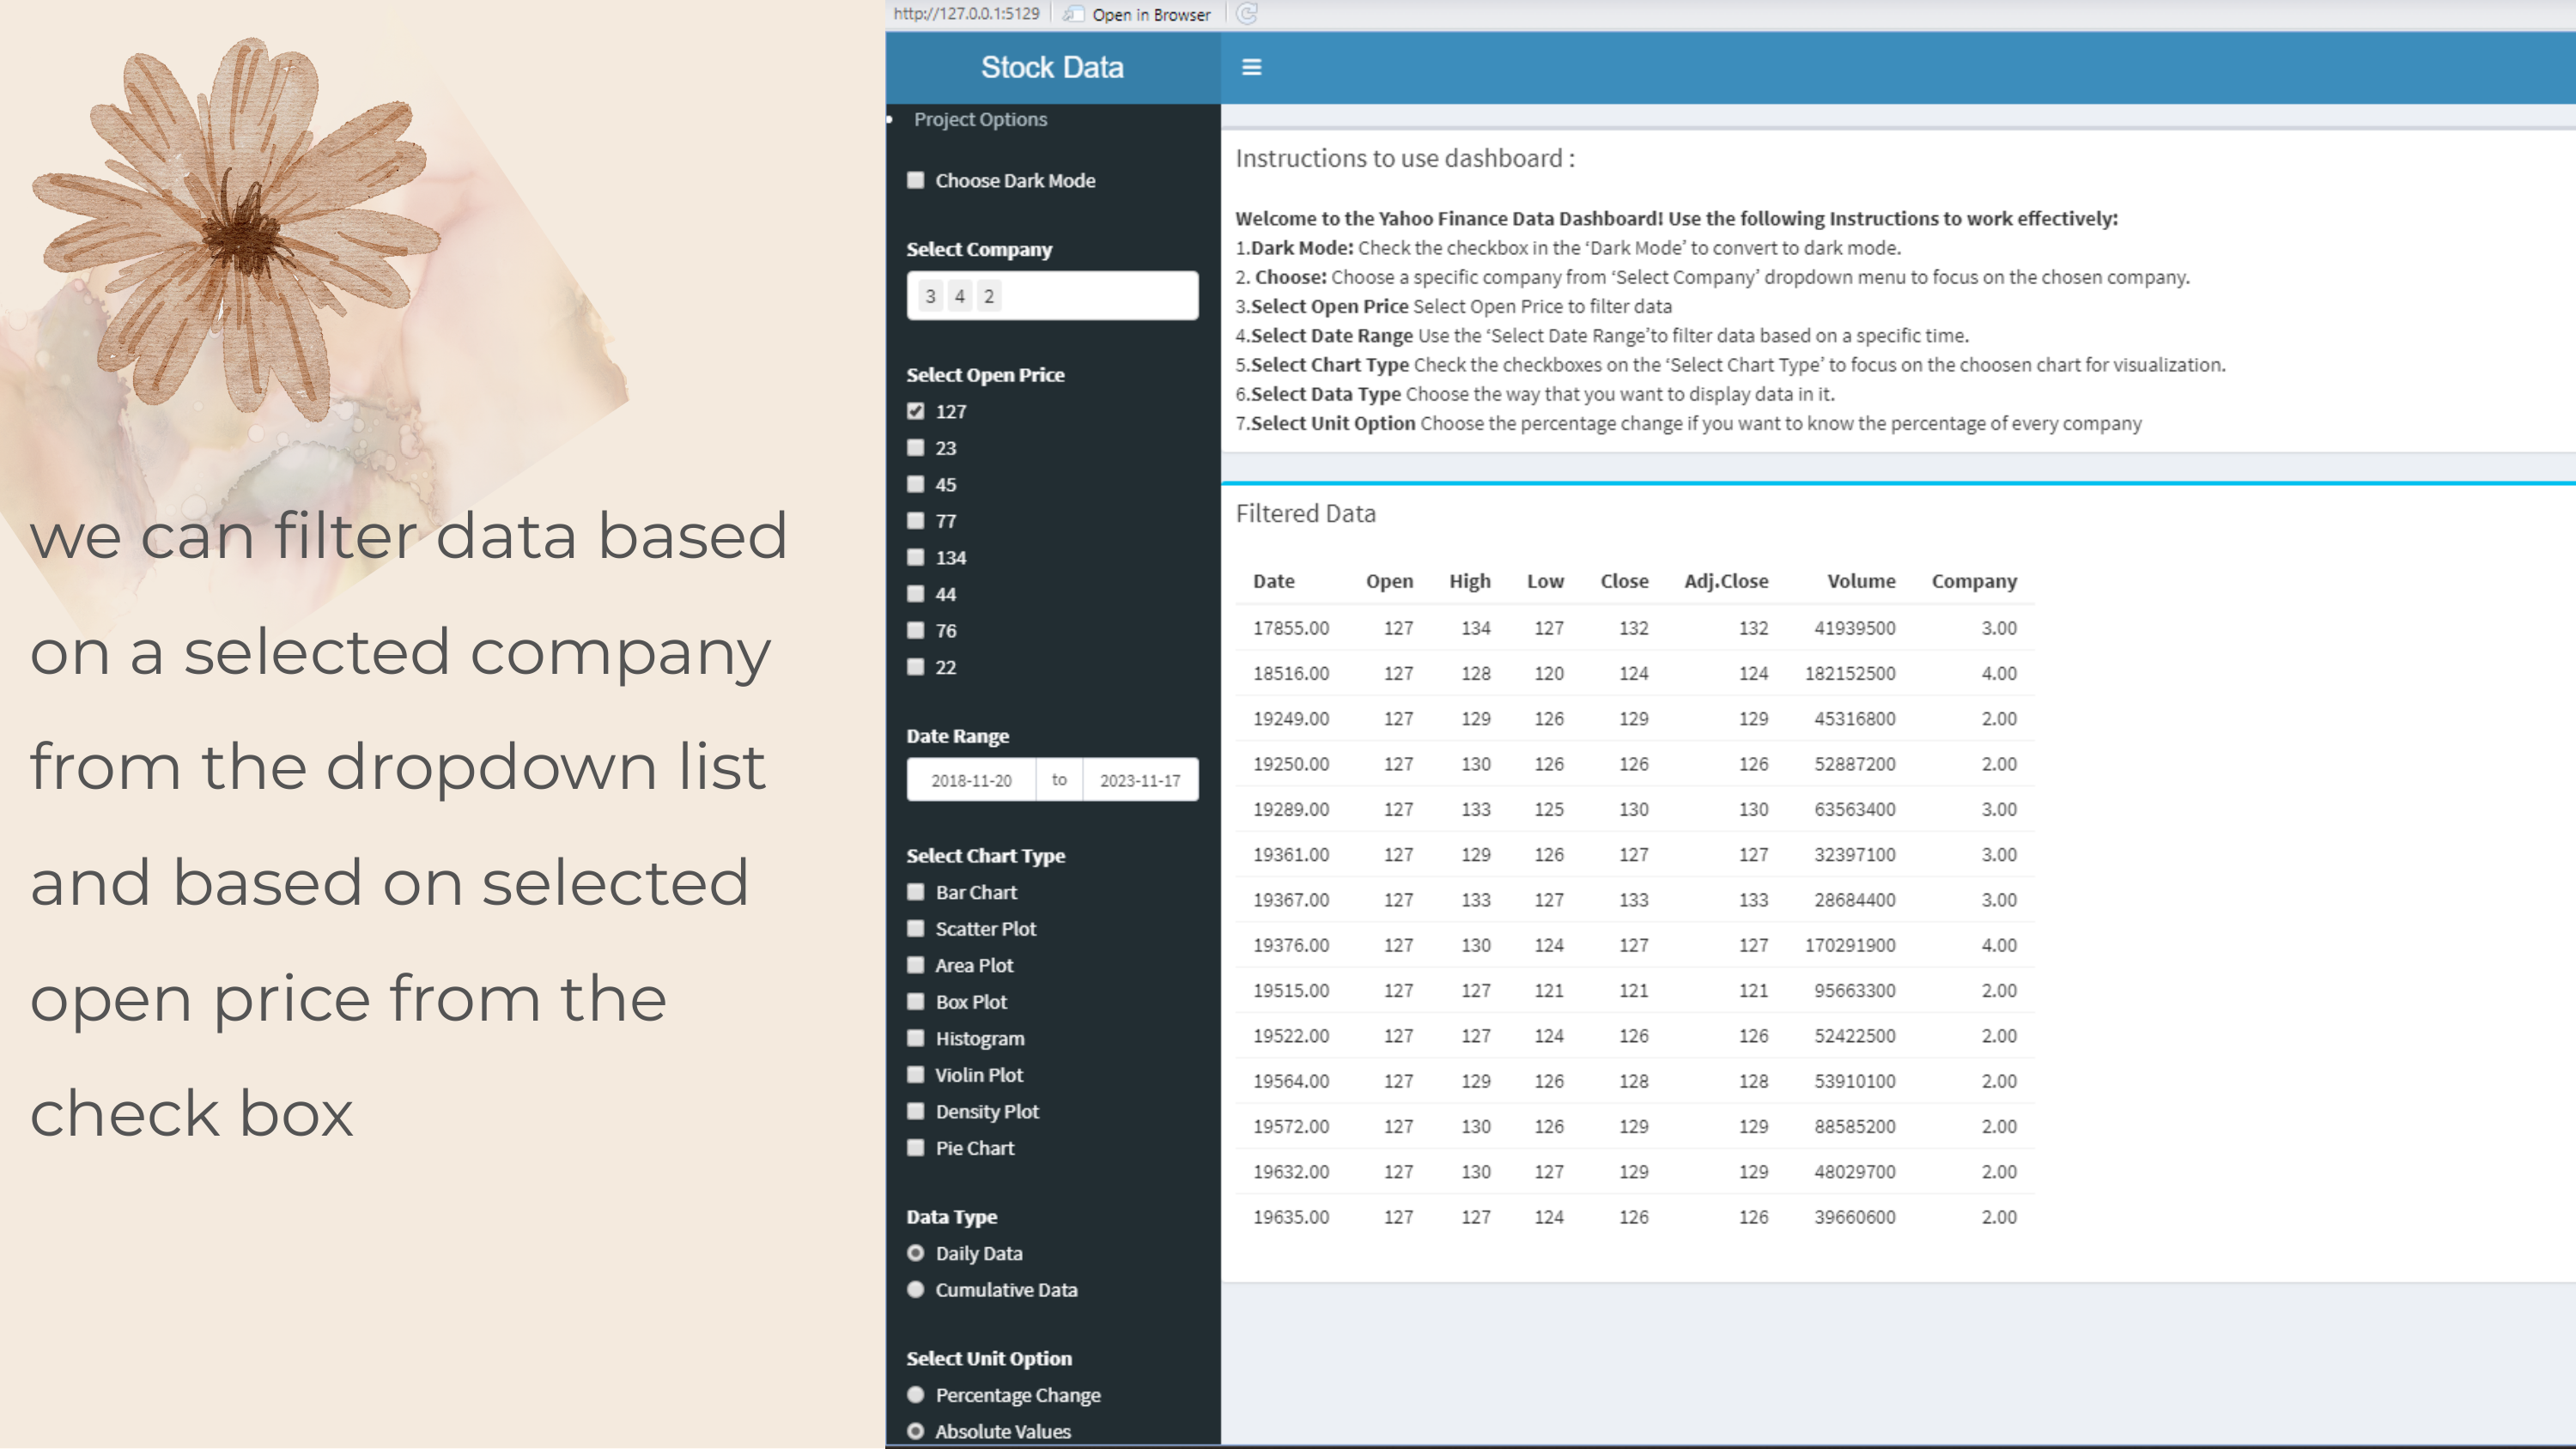

we can filter data based on a selected company from the dropdown list and based on selected open price from the check box